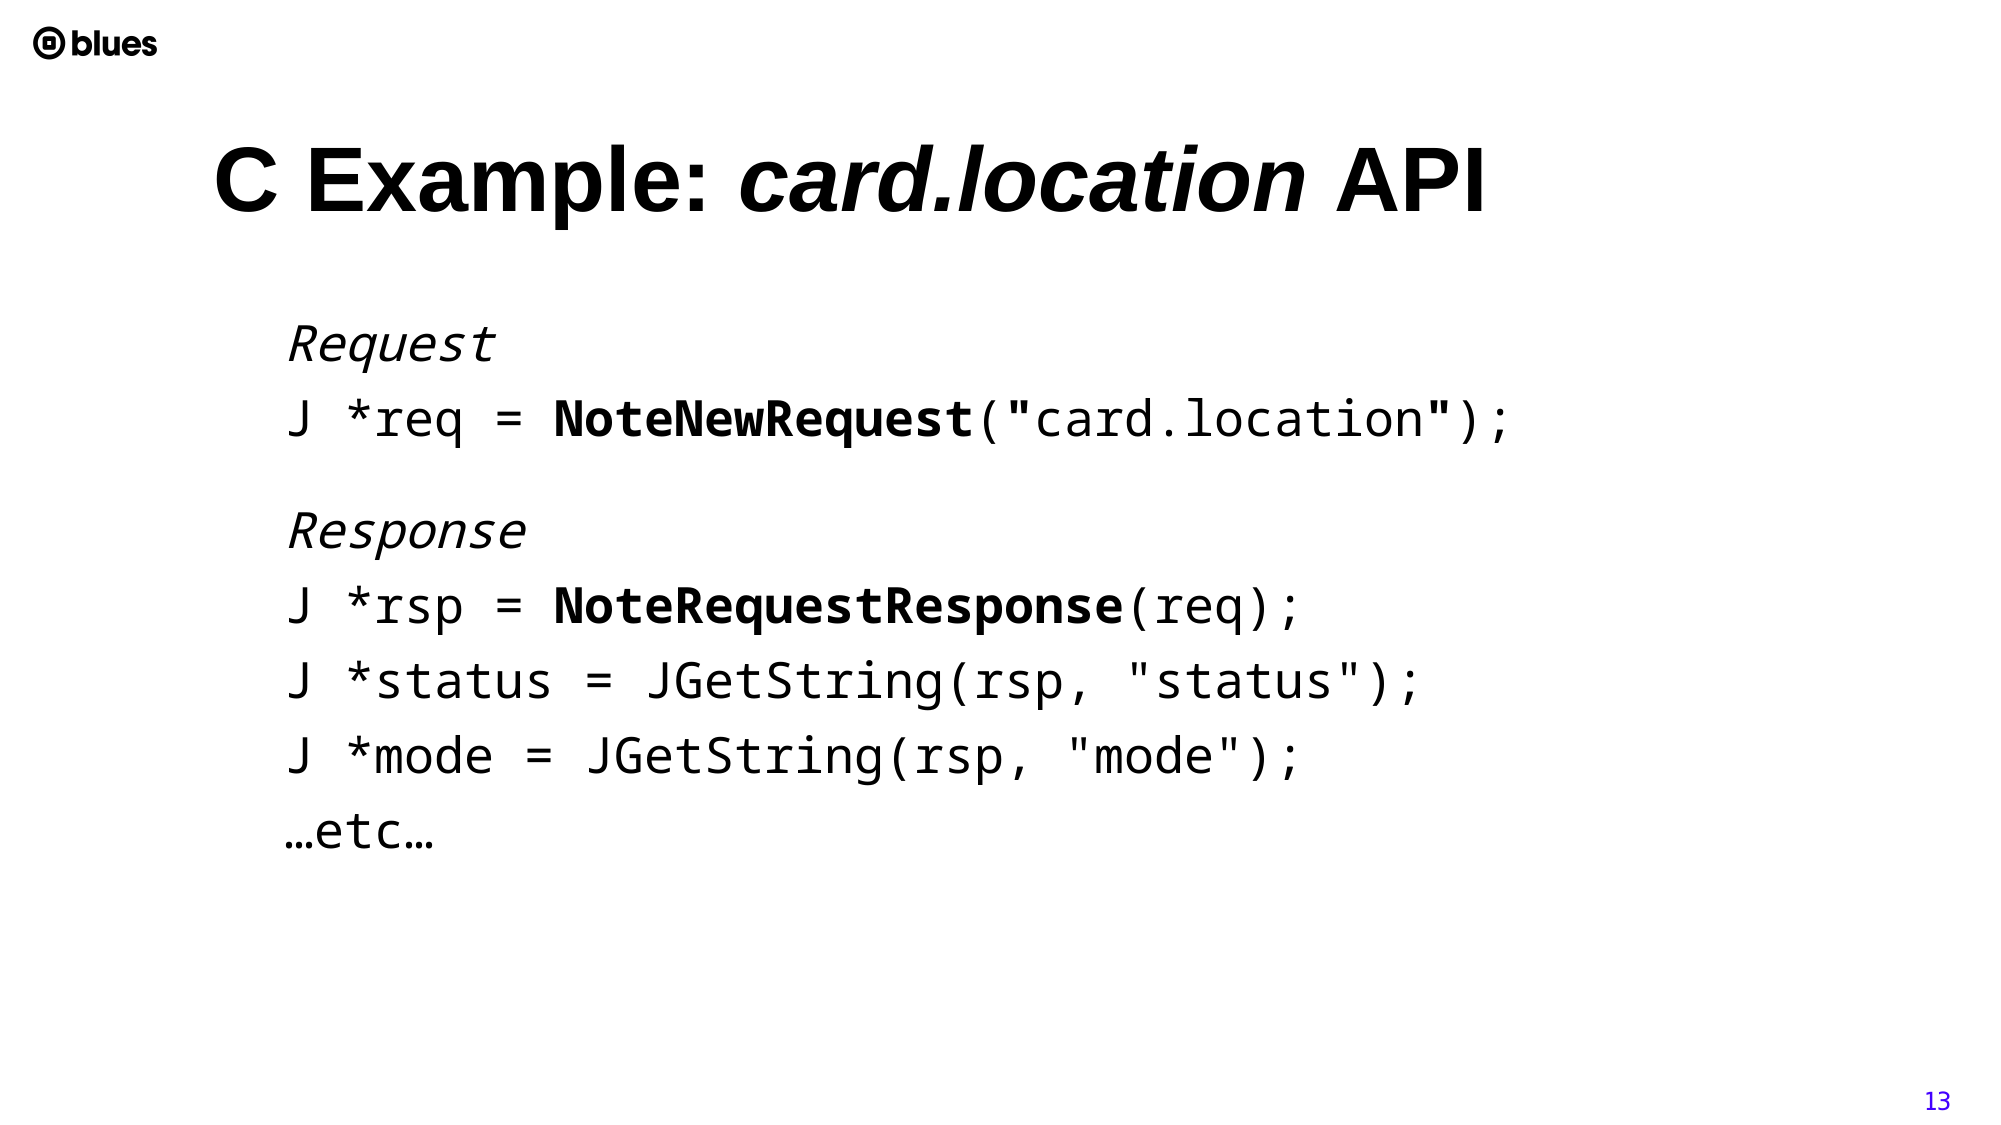

C Example: card.location API
Request
J *req = NoteNewRequest("card.location");
Response
J *rsp = NoteRequestResponse(req);
J *status = JGetString(rsp, "status");
J *mode = JGetString(rsp, "mode");
…etc…
13